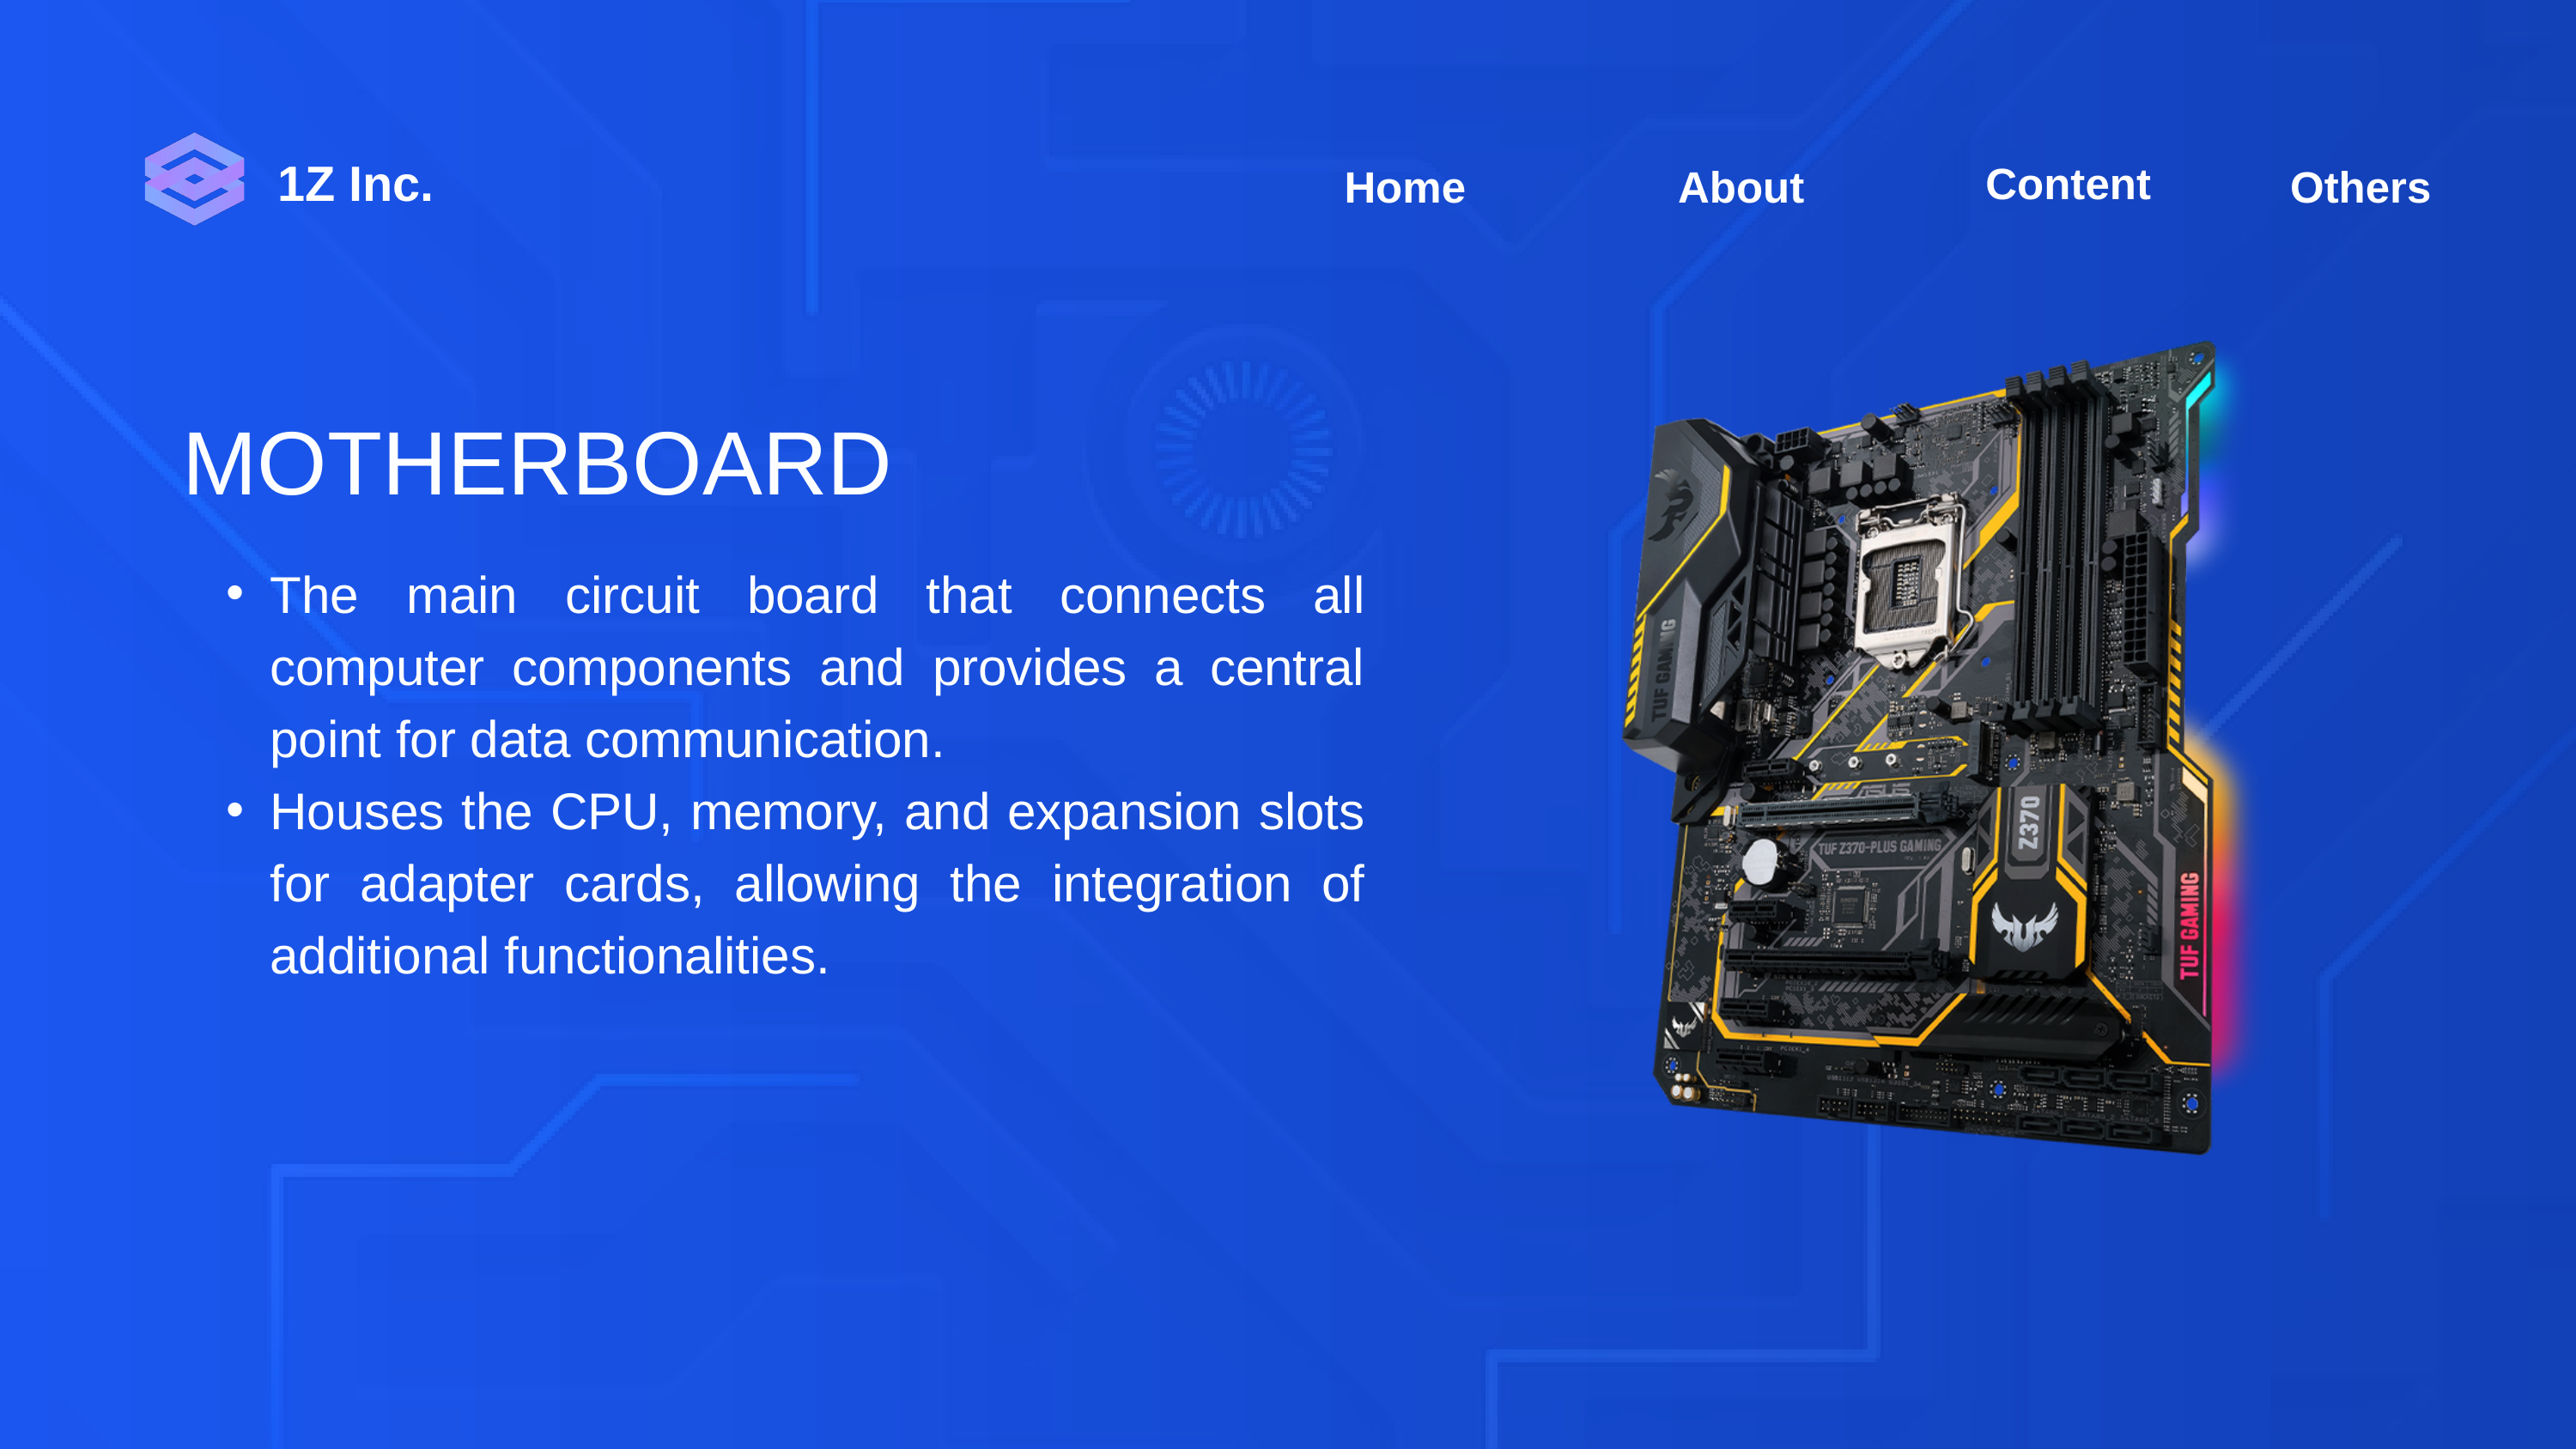

Content
Home
Others
About
1Z Inc.

MOTHERBOARD
The main circuit board that connects all computer components and provides a central point for data communication.
Houses the CPU, memory, and expansion slots for adapter cards, allowing the integration of additional functionalities.